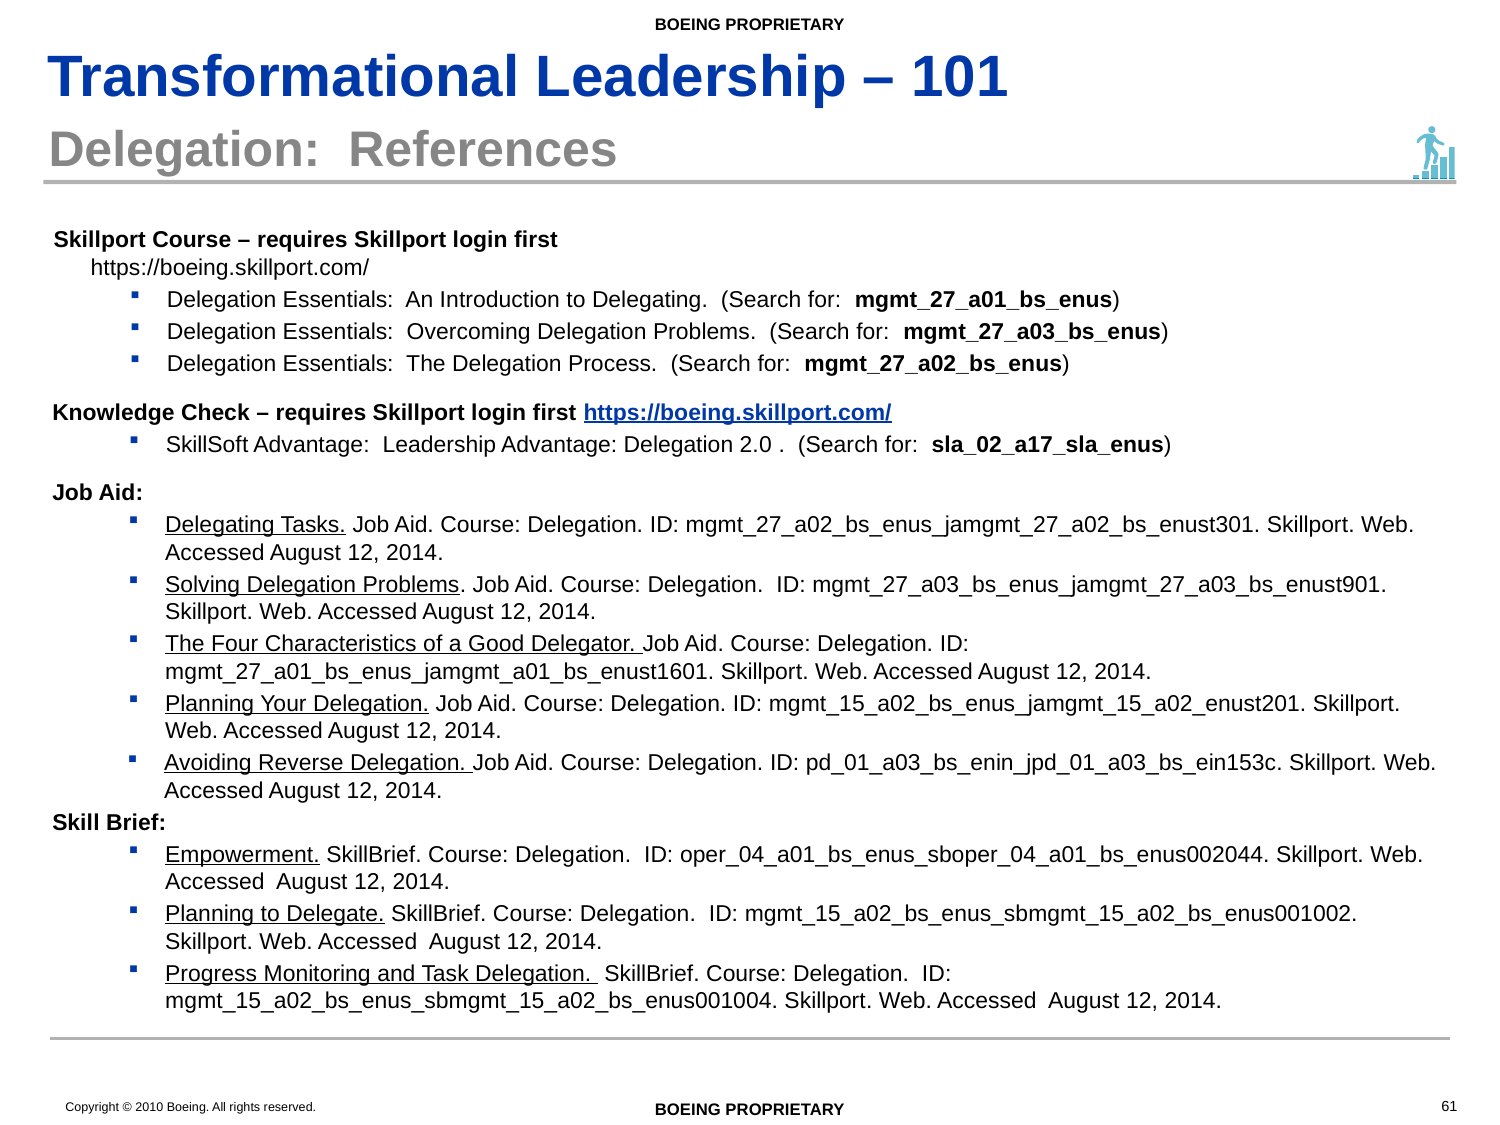

# Delegation:  References
Skillport Course – requires Skillport login first                                                                                                        https://boeing.skillport.com/
Delegation Essentials:  An Introduction to Delegating.  (Search for:  mgmt_27_a01_bs_enus)
Delegation Essentials:  Overcoming Delegation Problems.  (Search for:  mgmt_27_a03_bs_enus)
Delegation Essentials:  The Delegation Process.  (Search for:  mgmt_27_a02_bs_enus)

Knowledge Check – requires Skillport login first https://boeing.skillport.com/
SkillSoft Advantage:  Leadership Advantage: Delegation 2.0 .  (Search for:  sla_02_a17_sla_enus)
Job Aid:
Delegating Tasks. Job Aid. Course: Delegation. ID: mgmt_27_a02_bs_enus_jamgmt_27_a02_bs_enust301. Skillport. Web. Accessed August 12, 2014.
Solving Delegation Problems. Job Aid. Course: Delegation.  ID: mgmt_27_a03_bs_enus_jamgmt_27_a03_bs_enust901. Skillport. Web. Accessed August 12, 2014.
The Four Characteristics of a Good Delegator. Job Aid. Course: Delegation. ID: mgmt_27_a01_bs_enus_jamgmt_a01_bs_enust1601. Skillport. Web. Accessed August 12, 2014.
Planning Your Delegation. Job Aid. Course: Delegation. ID: mgmt_15_a02_bs_enus_jamgmt_15_a02_enust201. Skillport. Web. Accessed August 12, 2014.
Avoiding Reverse Delegation. Job Aid. Course: Delegation. ID: pd_01_a03_bs_enin_jpd_01_a03_bs_ein153c. Skillport. Web.  Accessed August 12, 2014.
Skill Brief:
Empowerment. SkillBrief. Course: Delegation.  ID: oper_04_a01_bs_enus_sboper_04_a01_bs_enus002044. Skillport. Web. Accessed  August 12, 2014.
Planning to Delegate. SkillBrief. Course: Delegation.  ID: mgmt_15_a02_bs_enus_sbmgmt_15_a02_bs_enus001002. Skillport. Web. Accessed  August 12, 2014.
Progress Monitoring and Task Delegation.  SkillBrief. Course: Delegation.  ID: mgmt_15_a02_bs_enus_sbmgmt_15_a02_bs_enus001004. Skillport. Web. Accessed  August 12, 2014.
61